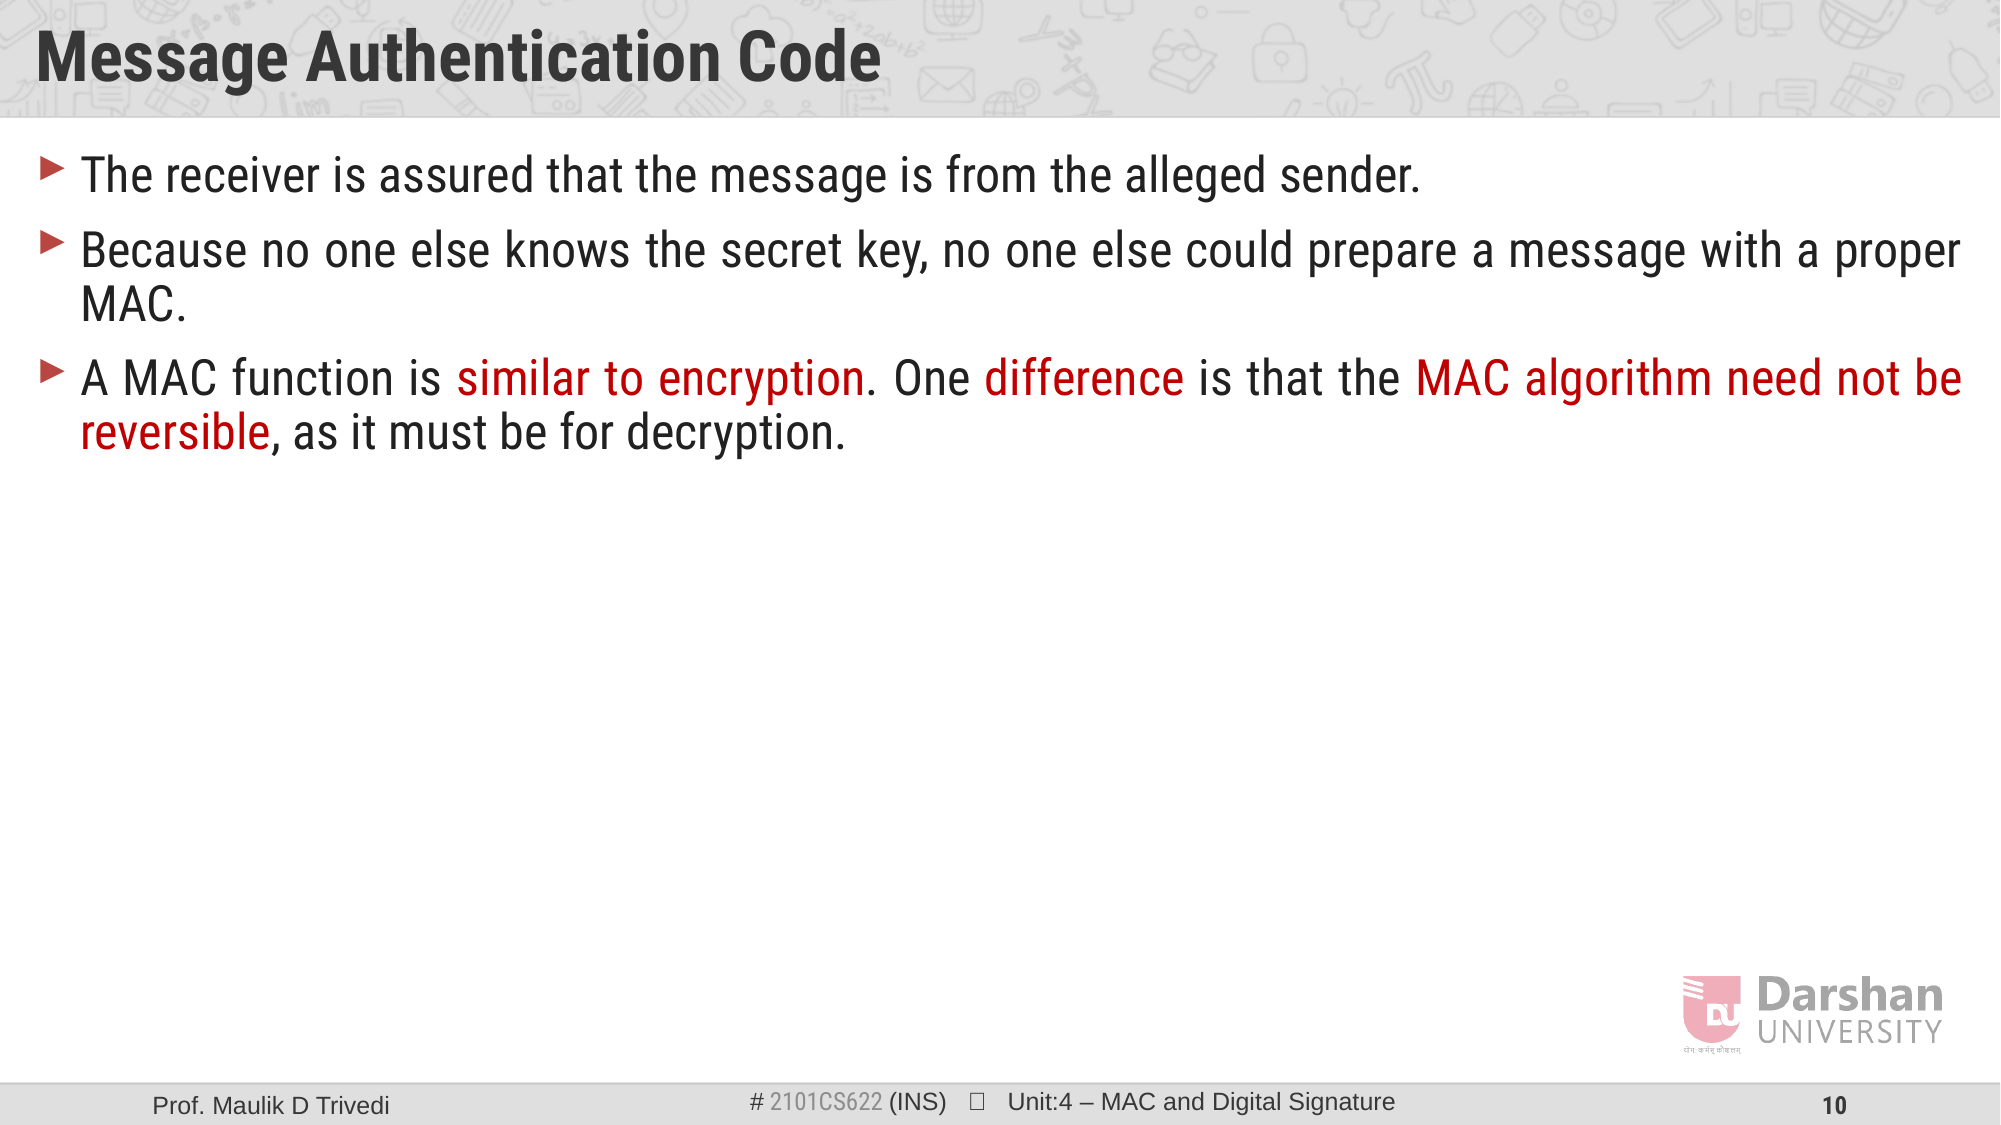

# Message Authentication Code
The receiver is assured that the message is from the alleged sender.
Because no one else knows the secret key, no one else could prepare a message with a proper MAC.
A MAC function is similar to encryption. One difference is that the MAC algorithm need not be reversible, as it must be for decryption.